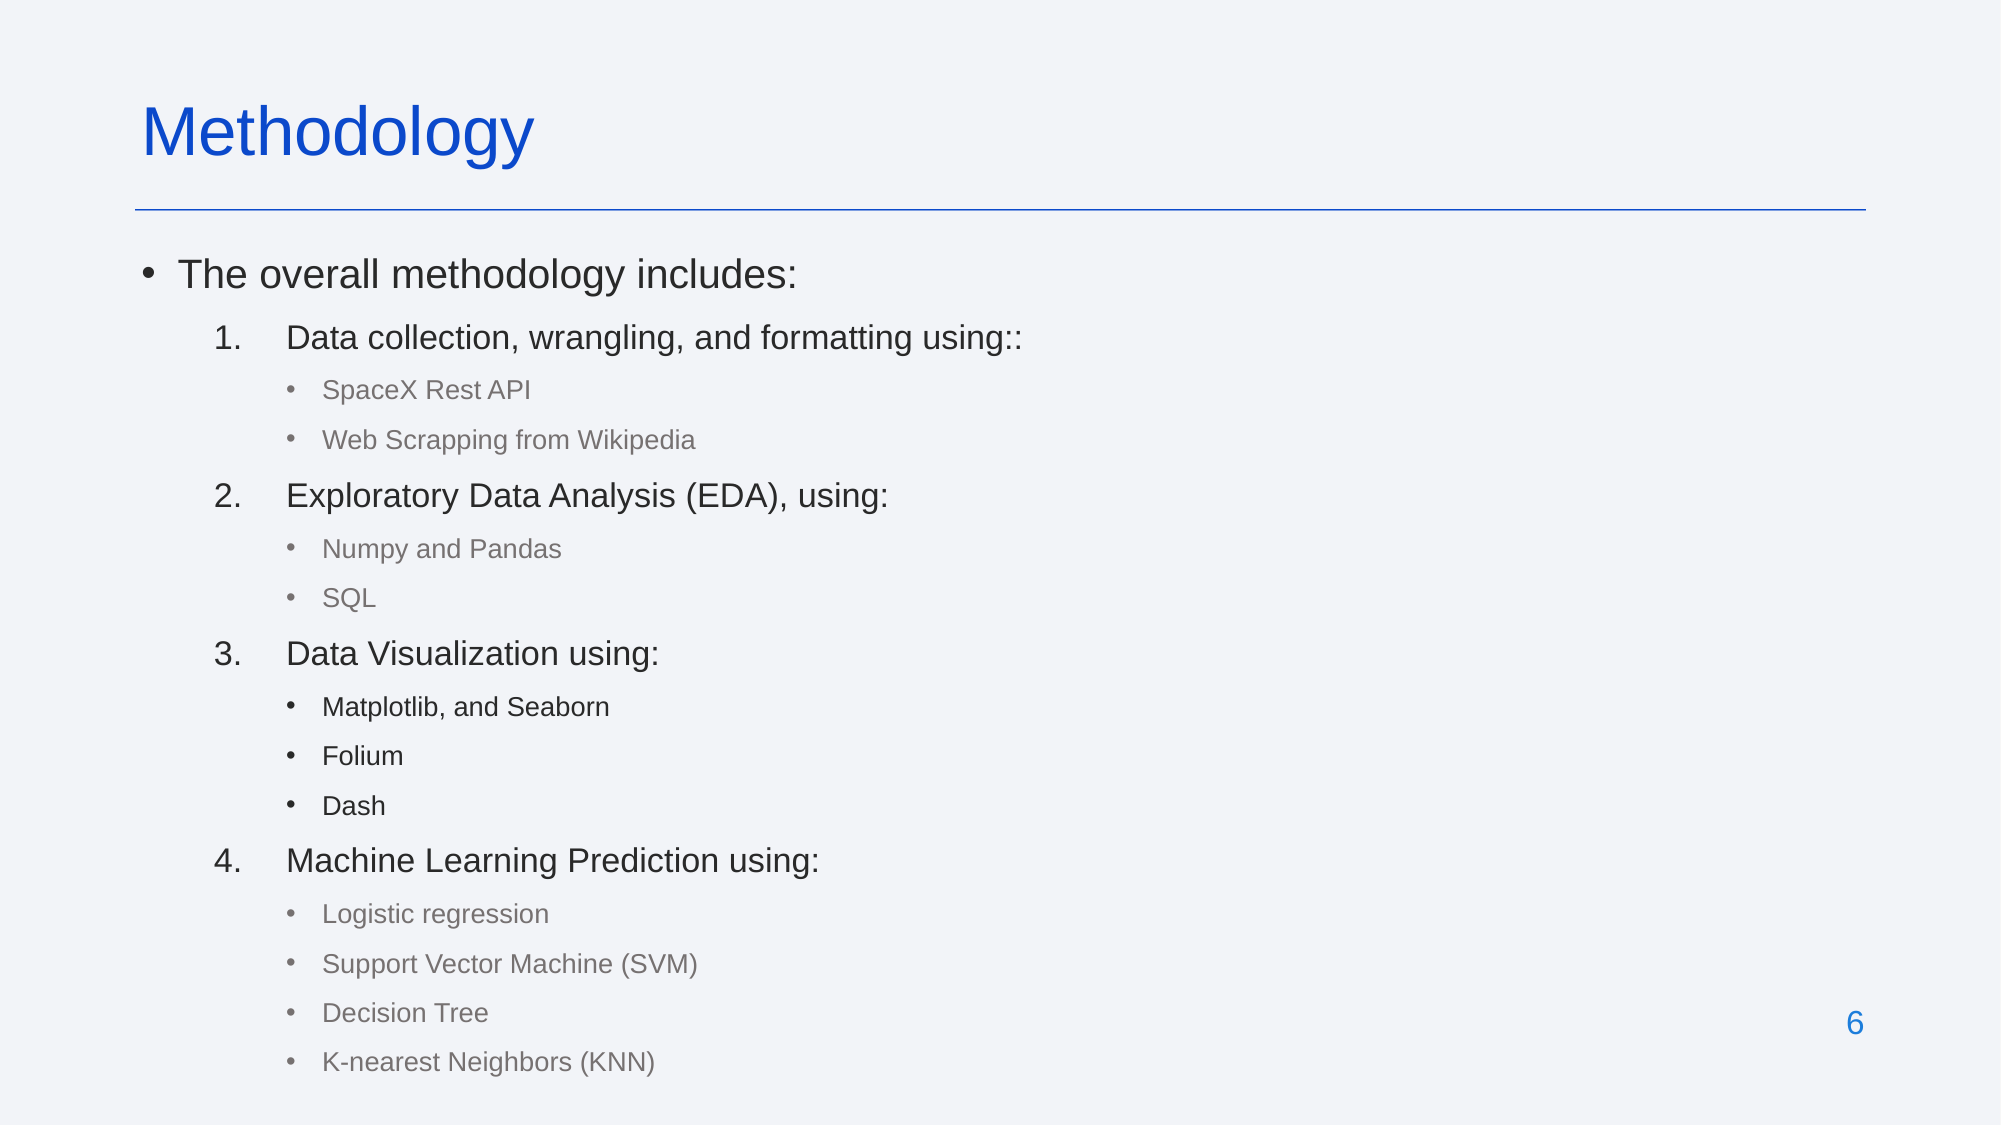

Methodology
The overall methodology includes:
Data collection, wrangling, and formatting using::
SpaceX Rest API
Web Scrapping from Wikipedia
Exploratory Data Analysis (EDA), using:
Numpy and Pandas
SQL
Data Visualization using:
Matplotlib, and Seaborn
Folium
Dash
Machine Learning Prediction using:
Logistic regression
Support Vector Machine (SVM)
Decision Tree
K-nearest Neighbors (KNN)
6